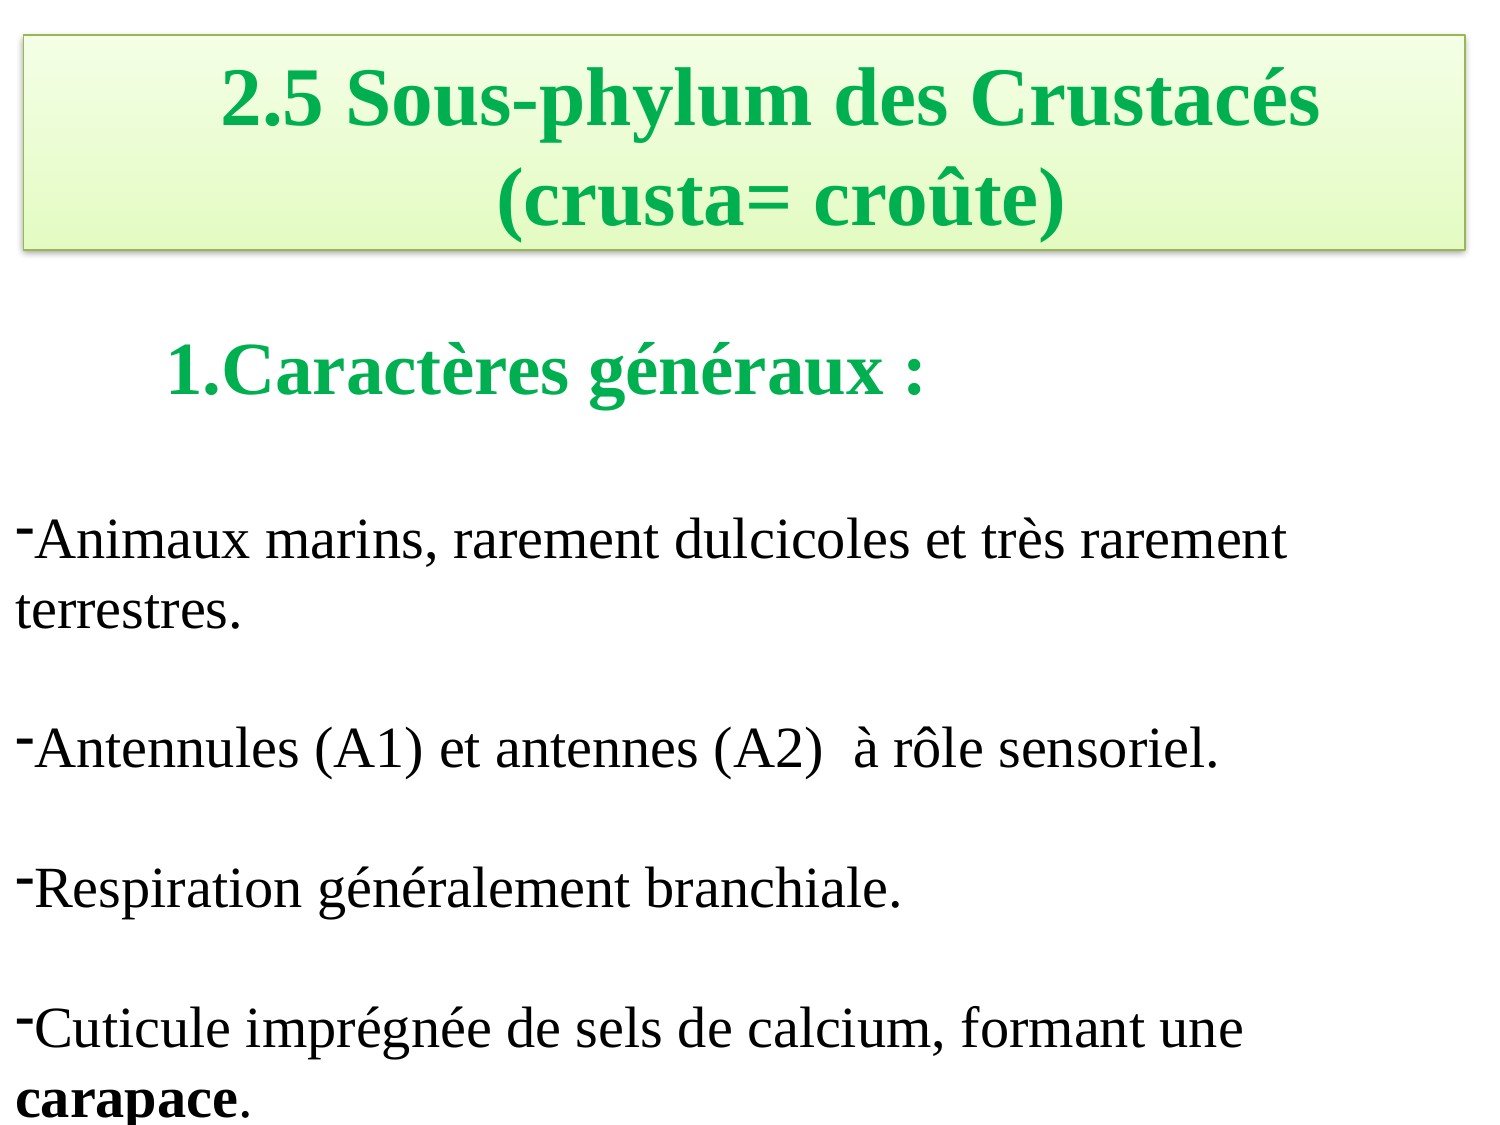

2.5 Sous-phylum des Crustacés  (crusta= croûte)

Caractères généraux :

Animaux marins, rarement dulcicoles et très rarement terrestres.

Antennules (A1) et antennes (A2)  à rôle sensoriel.

Respiration généralement branchiale.

Cuticule imprégnée de sels de calcium, formant une carapace.